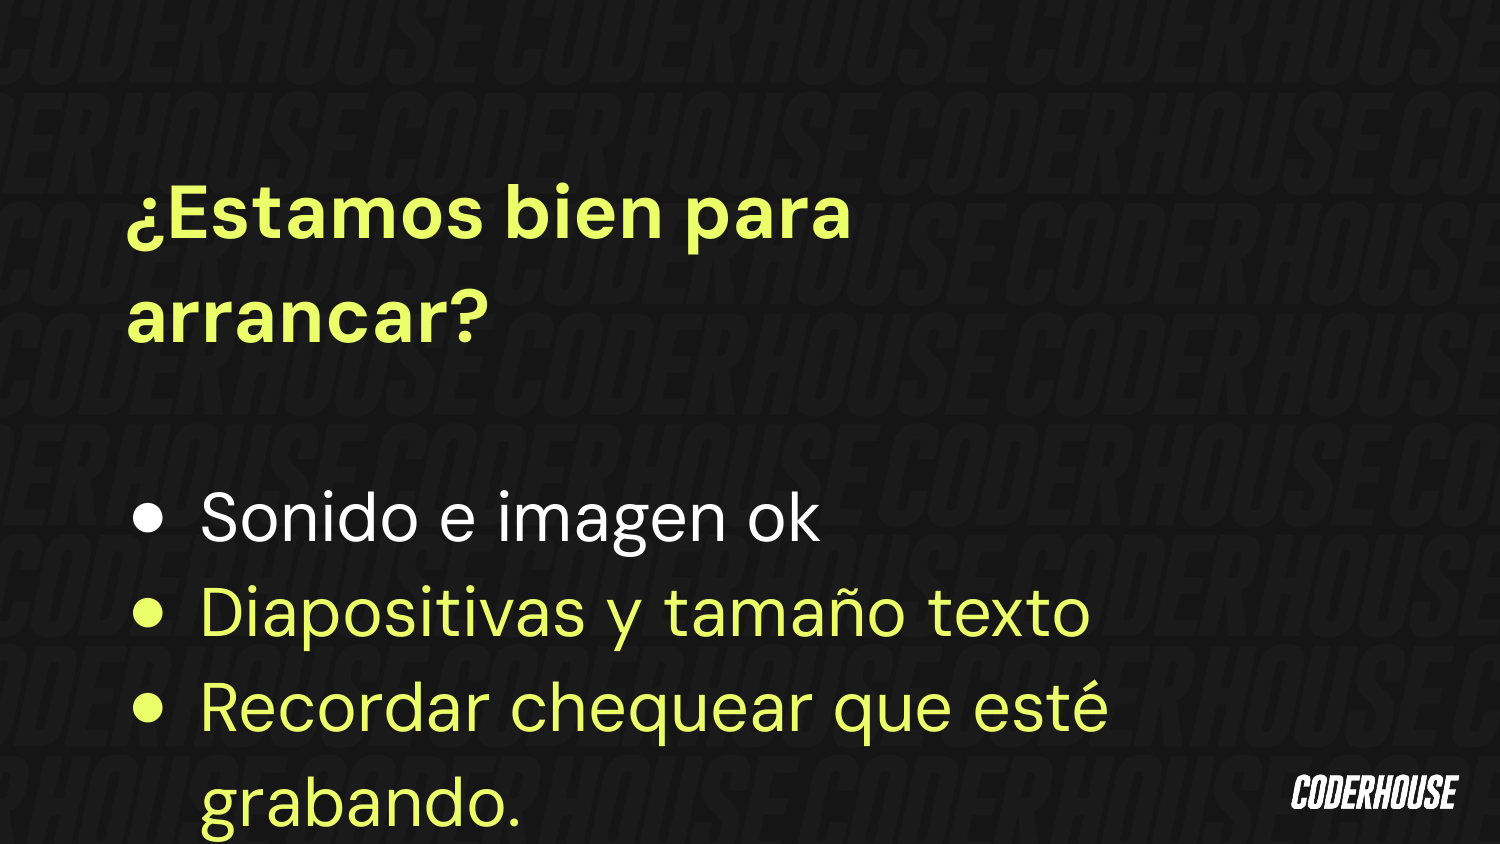

¿Estamos bien para arrancar?

Sonido e imagen ok
Diapositivas y tamaño texto
Recordar chequear que esté grabando.